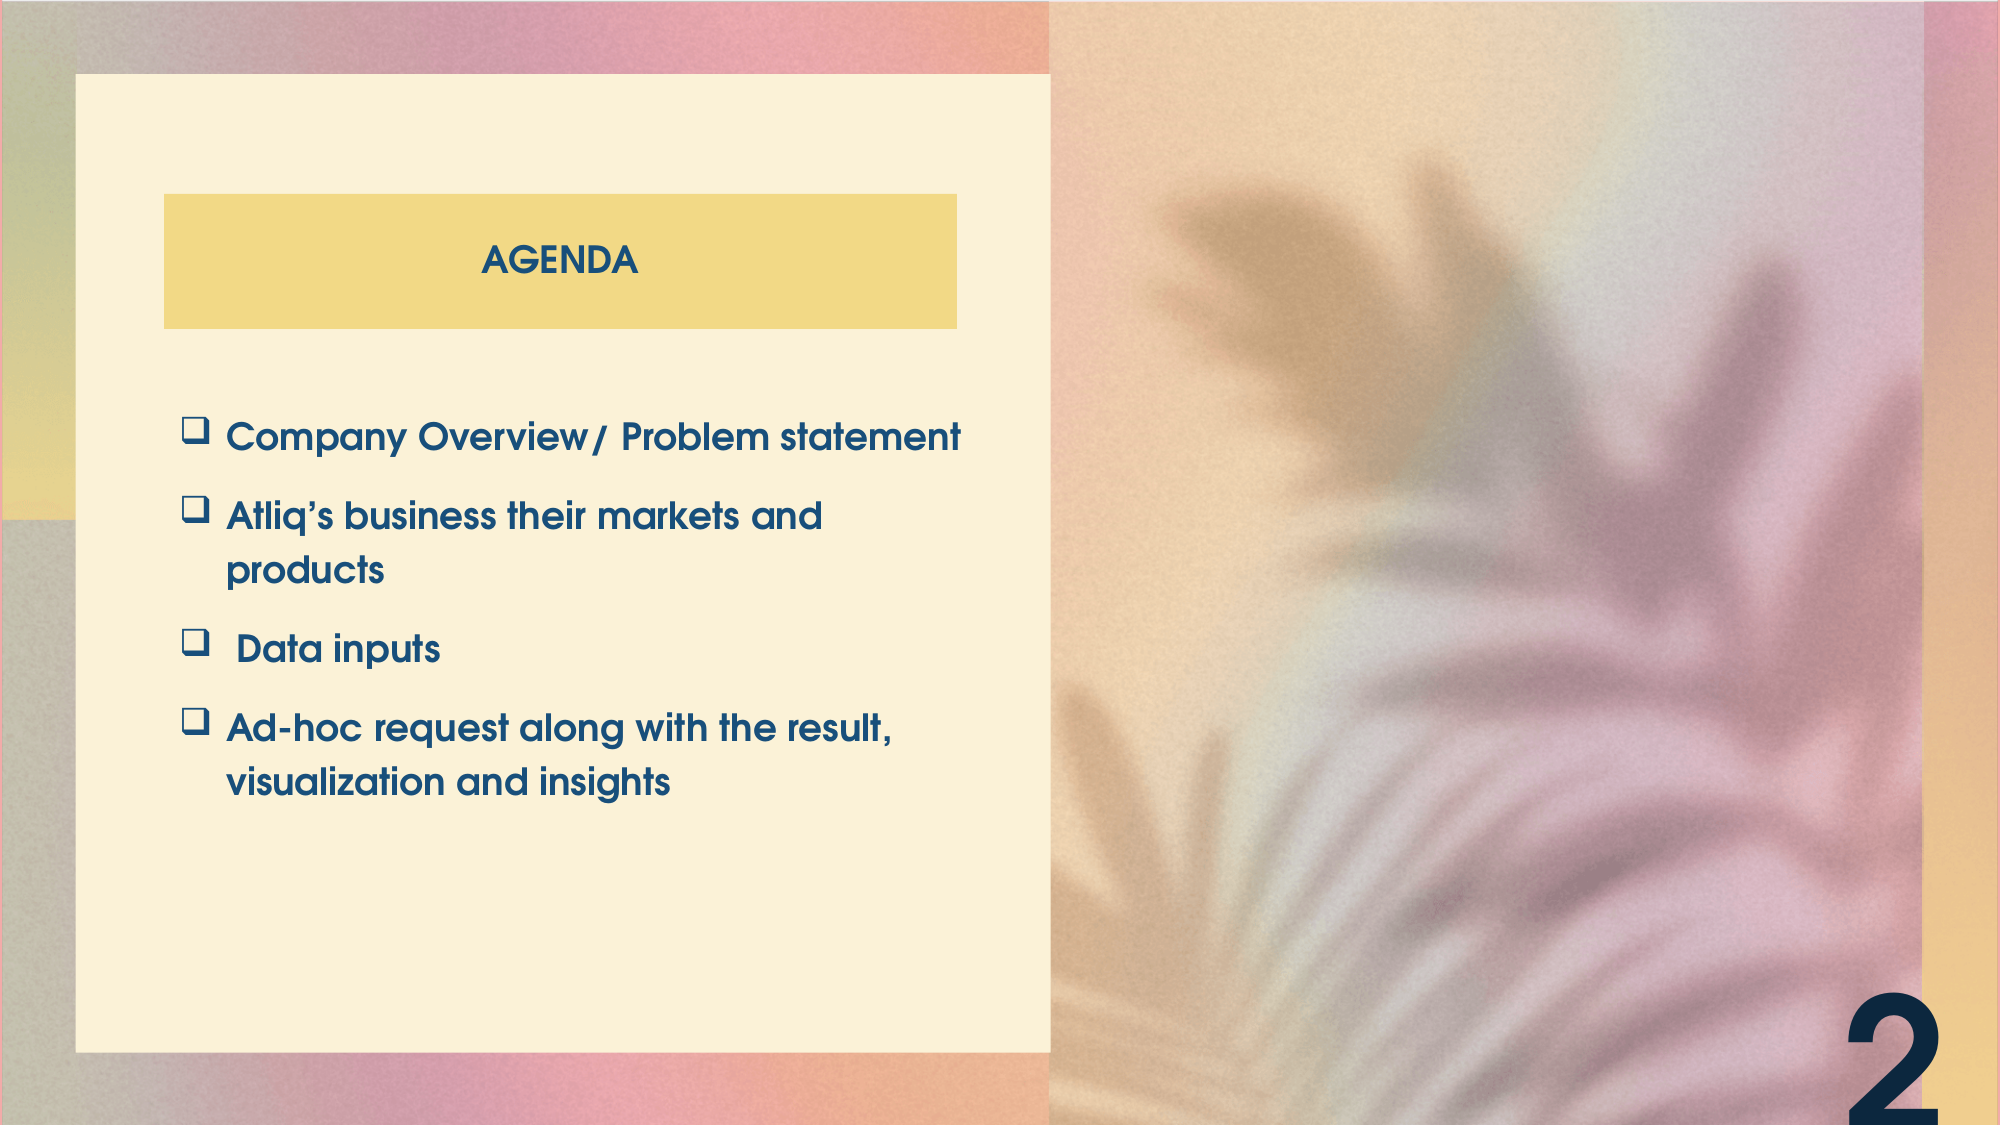

# agenda
Company Overview/ Problem statement
Atliq’s business their markets and products
 Data inputs
Ad-hoc request along with the result, visualization and insights

2